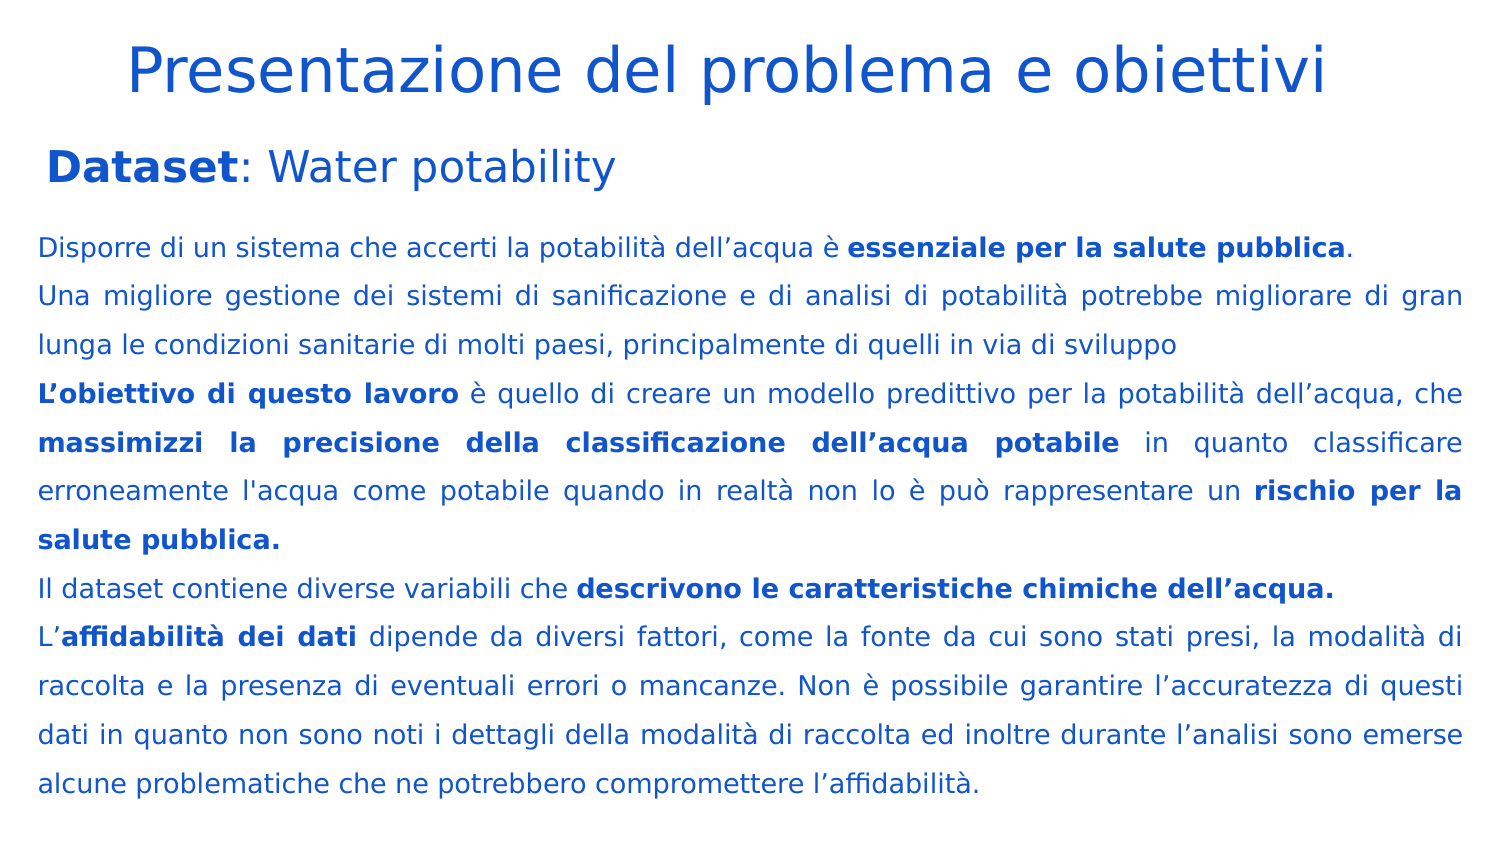

Presentazione del problema e obiettivi
Dataset: Water potability
Disporre di un sistema che accerti la potabilità dell’acqua è essenziale per la salute pubblica.
Una migliore gestione dei sistemi di sanificazione e di analisi di potabilità potrebbe migliorare di gran lunga le condizioni sanitarie di molti paesi, principalmente di quelli in via di sviluppo
L’obiettivo di questo lavoro è quello di creare un modello predittivo per la potabilità dell’acqua, che massimizzi la precisione della classificazione dell’acqua potabile in quanto classificare erroneamente l'acqua come potabile quando in realtà non lo è può rappresentare un rischio per la salute pubblica.
Il dataset contiene diverse variabili che descrivono le caratteristiche chimiche dell’acqua.
L’affidabilità dei dati dipende da diversi fattori, come la fonte da cui sono stati presi, la modalità di raccolta e la presenza di eventuali errori o mancanze. Non è possibile garantire l’accuratezza di questi dati in quanto non sono noti i dettagli della modalità di raccolta ed inoltre durante l’analisi sono emerse alcune problematiche che ne potrebbero compromettere l’affidabilità.